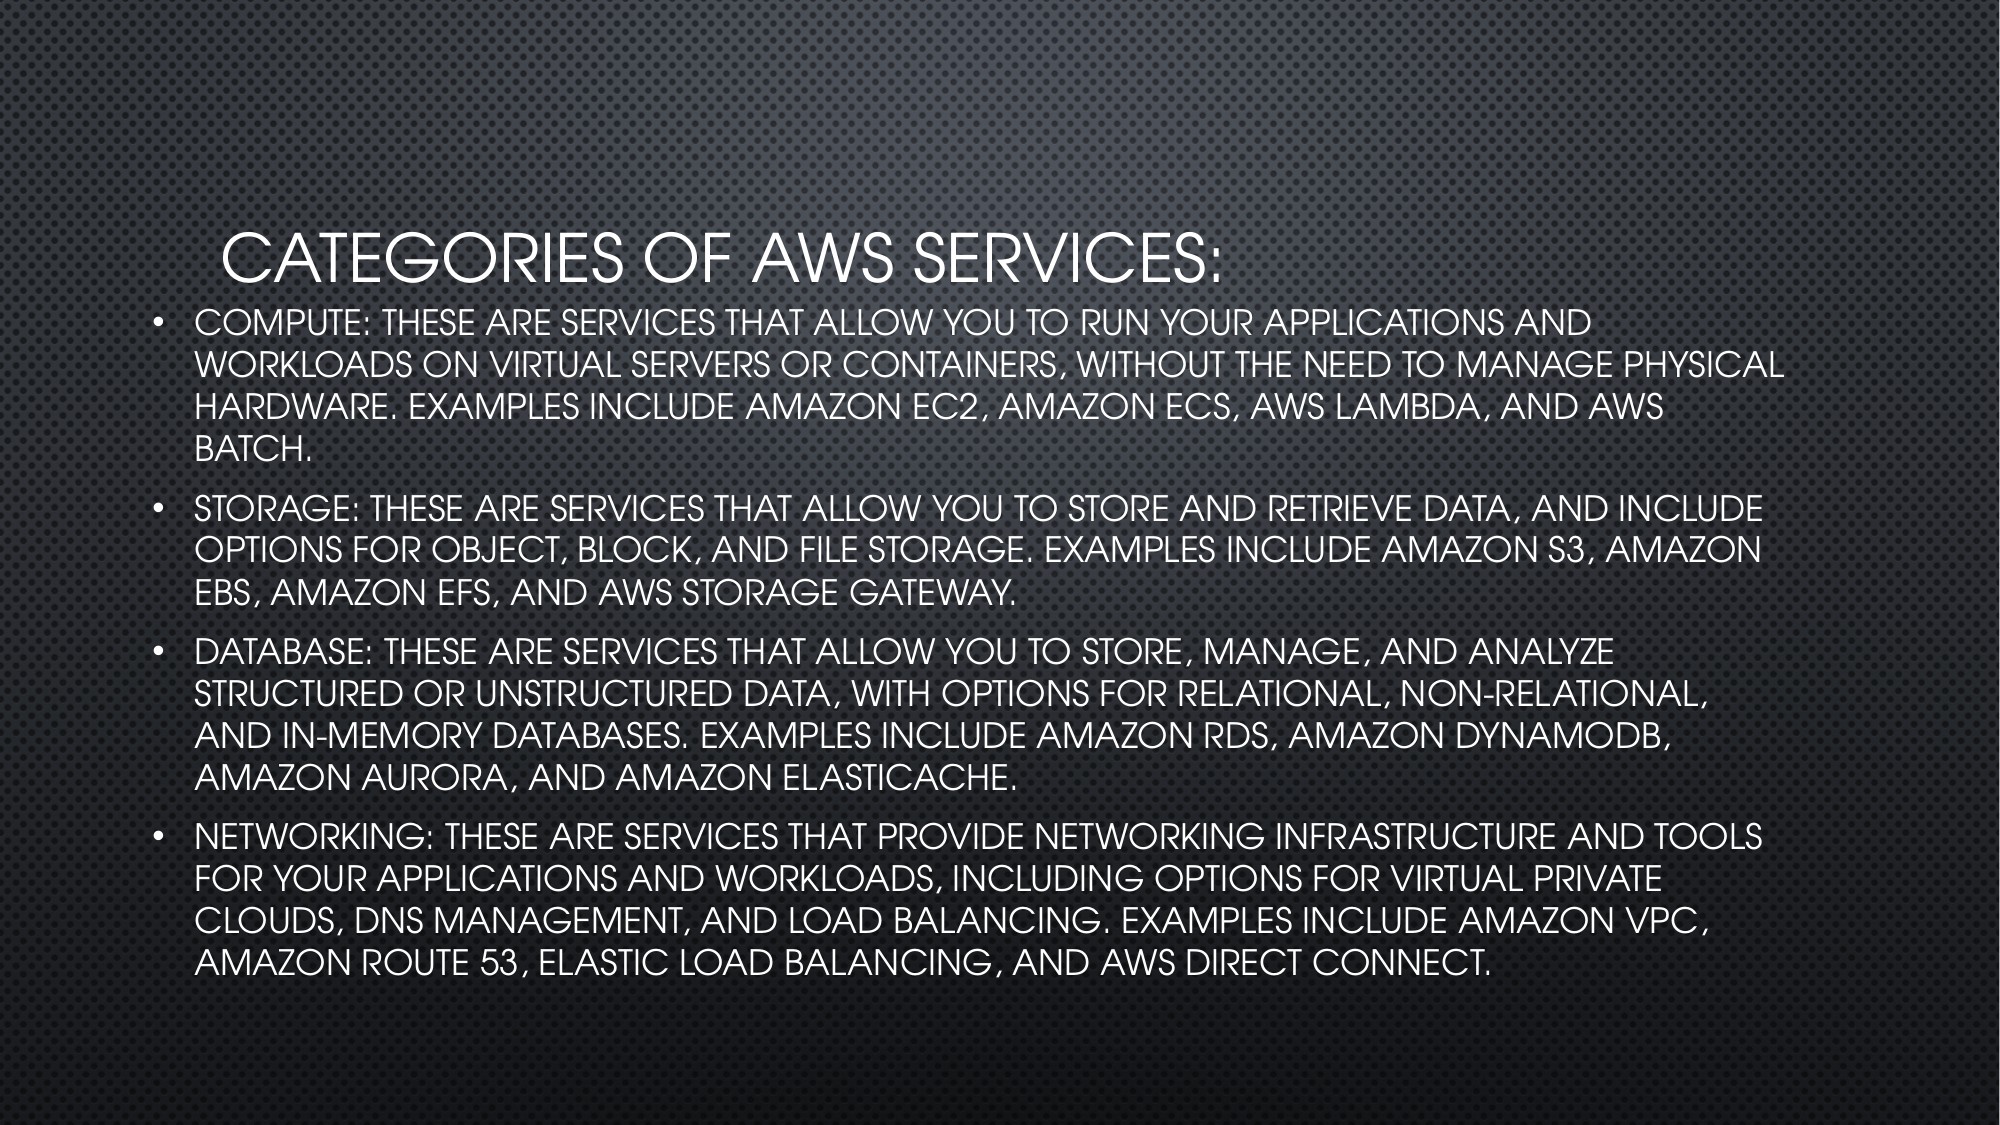

# categories of AWS services:
Compute: These are services that allow you to run your applications and workloads on virtual servers or containers, without the need to manage physical hardware. Examples include Amazon EC2, Amazon ECS, AWS Lambda, and AWS Batch.
Storage: These are services that allow you to store and retrieve data, and include options for object, block, and file storage. Examples include Amazon S3, Amazon EBS, Amazon EFS, and AWS Storage Gateway.
Database: These are services that allow you to store, manage, and analyze structured or unstructured data, with options for relational, non-relational, and in-memory databases. Examples include Amazon RDS, Amazon DynamoDB, Amazon Aurora, and Amazon ElastiCache.
Networking: These are services that provide networking infrastructure and tools for your applications and workloads, including options for virtual private clouds, DNS management, and load balancing. Examples include Amazon VPC, Amazon Route 53, Elastic Load Balancing, and AWS Direct Connect.